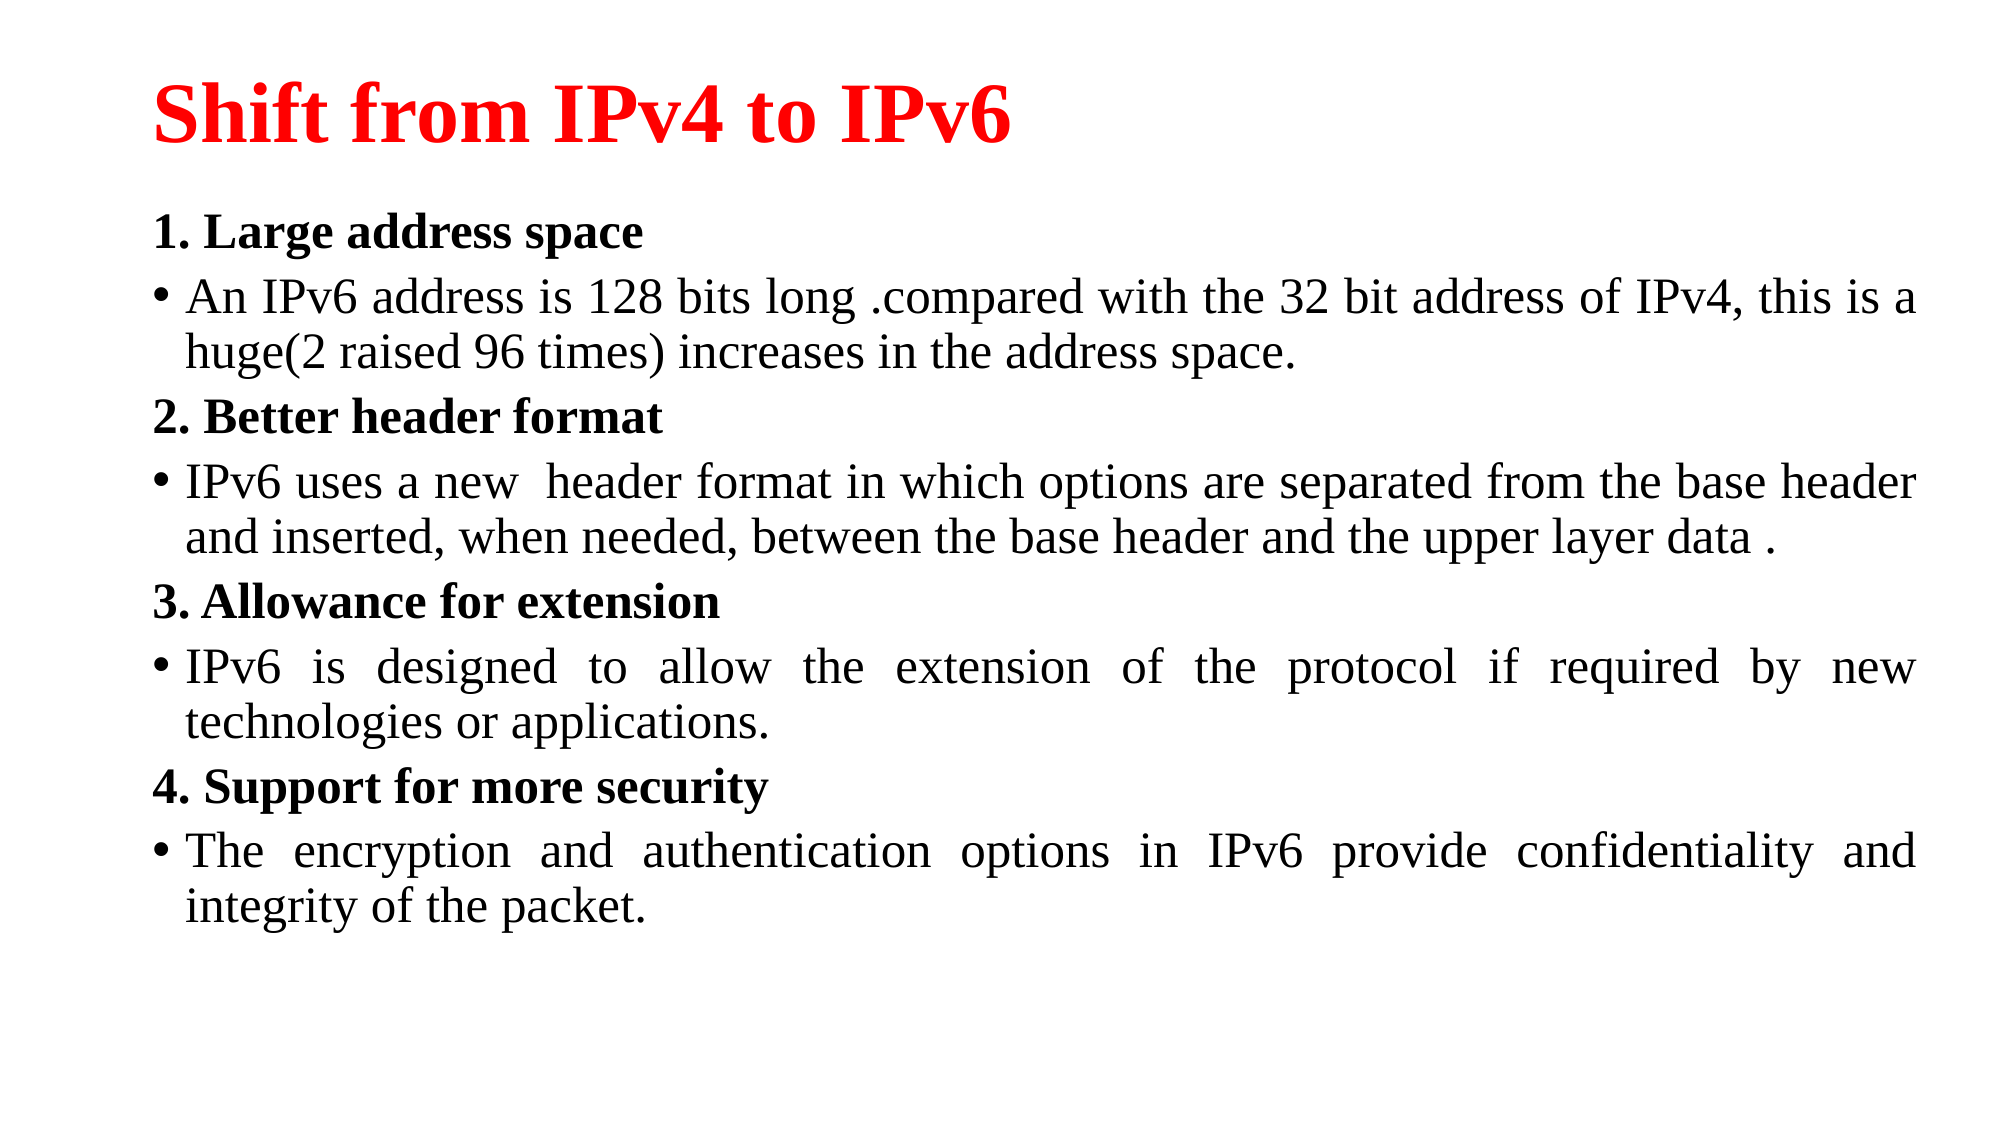

# Shift from IPv4 to IPv6
1. Large address space
An IPv6 address is 128 bits long .compared with the 32 bit address of IPv4, this is a huge(2 raised 96 times) increases in the address space.
2. Better header format
IPv6 uses a new  header format in which options are separated from the base header and inserted, when needed, between the base header and the upper layer data .
3. Allowance for extension
IPv6 is designed to allow the extension of the protocol if required by new technologies or applications.
4. Support for more security
The encryption and authentication options in IPv6 provide confidentiality and integrity of the packet.